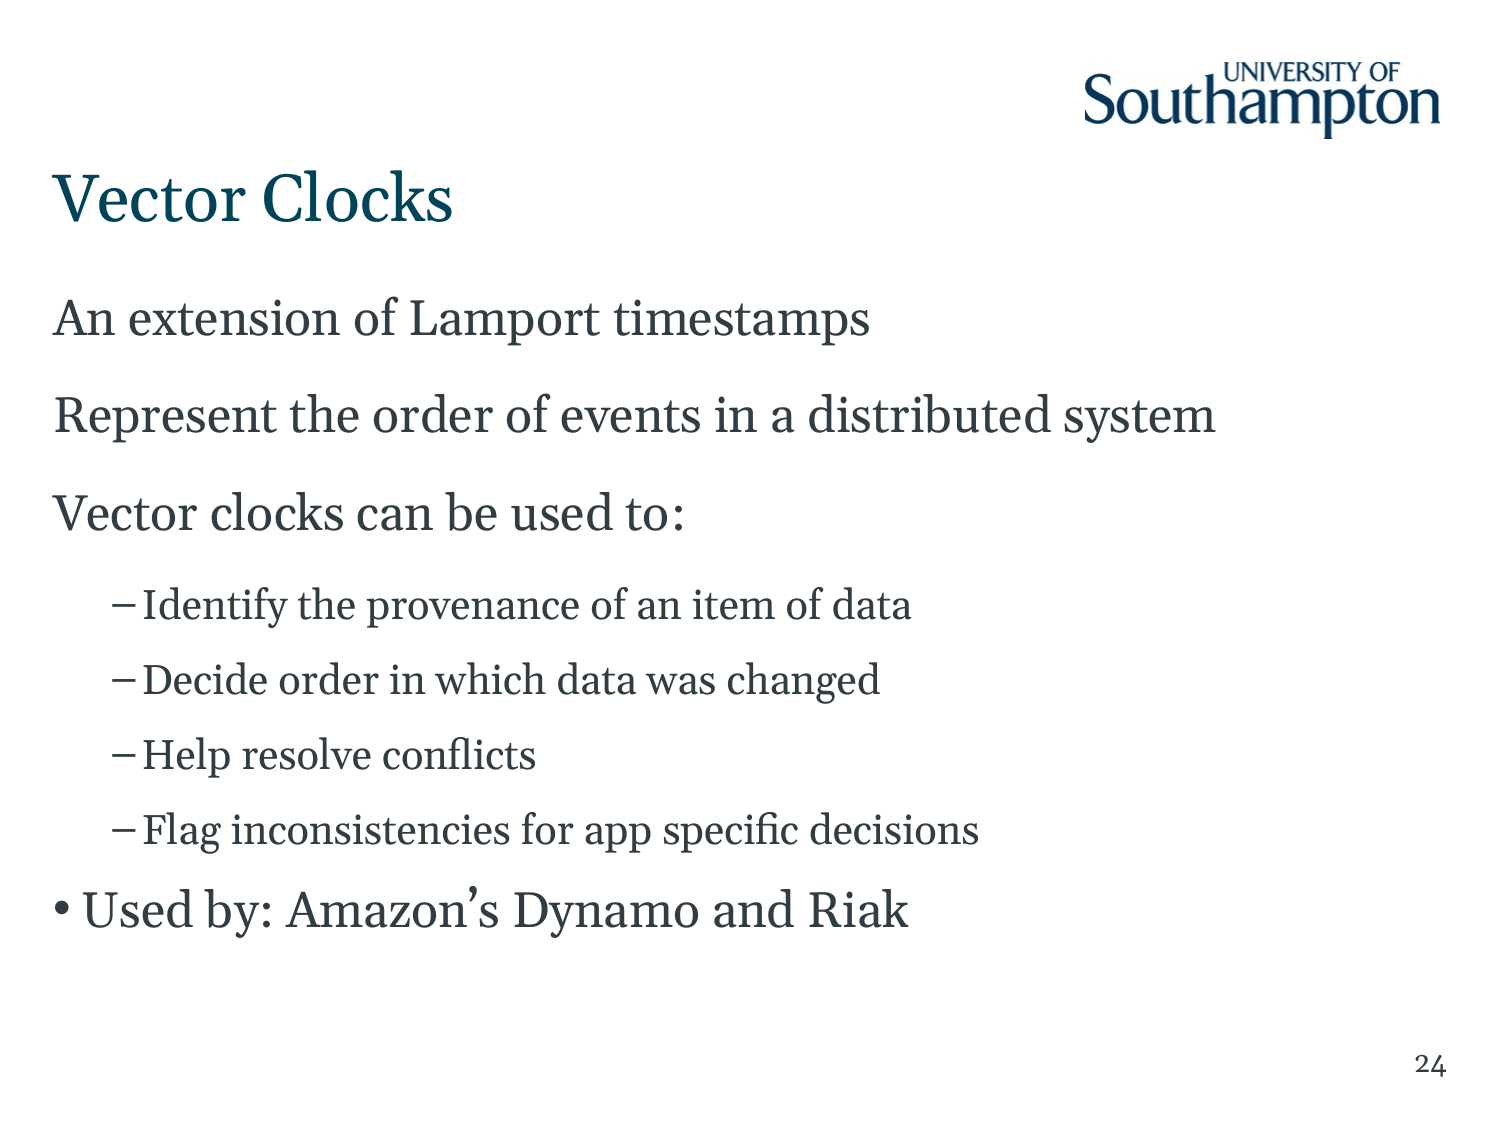

# Vector Clocks
An extension of Lamport timestamps
Represent the order of events in a distributed system
Vector clocks can be used to:
Identify the provenance of an item of data
Decide order in which data was changed
Help resolve conflicts
Flag inconsistencies for app specific decisions
Used by: Amazon’s Dynamo and Riak
24